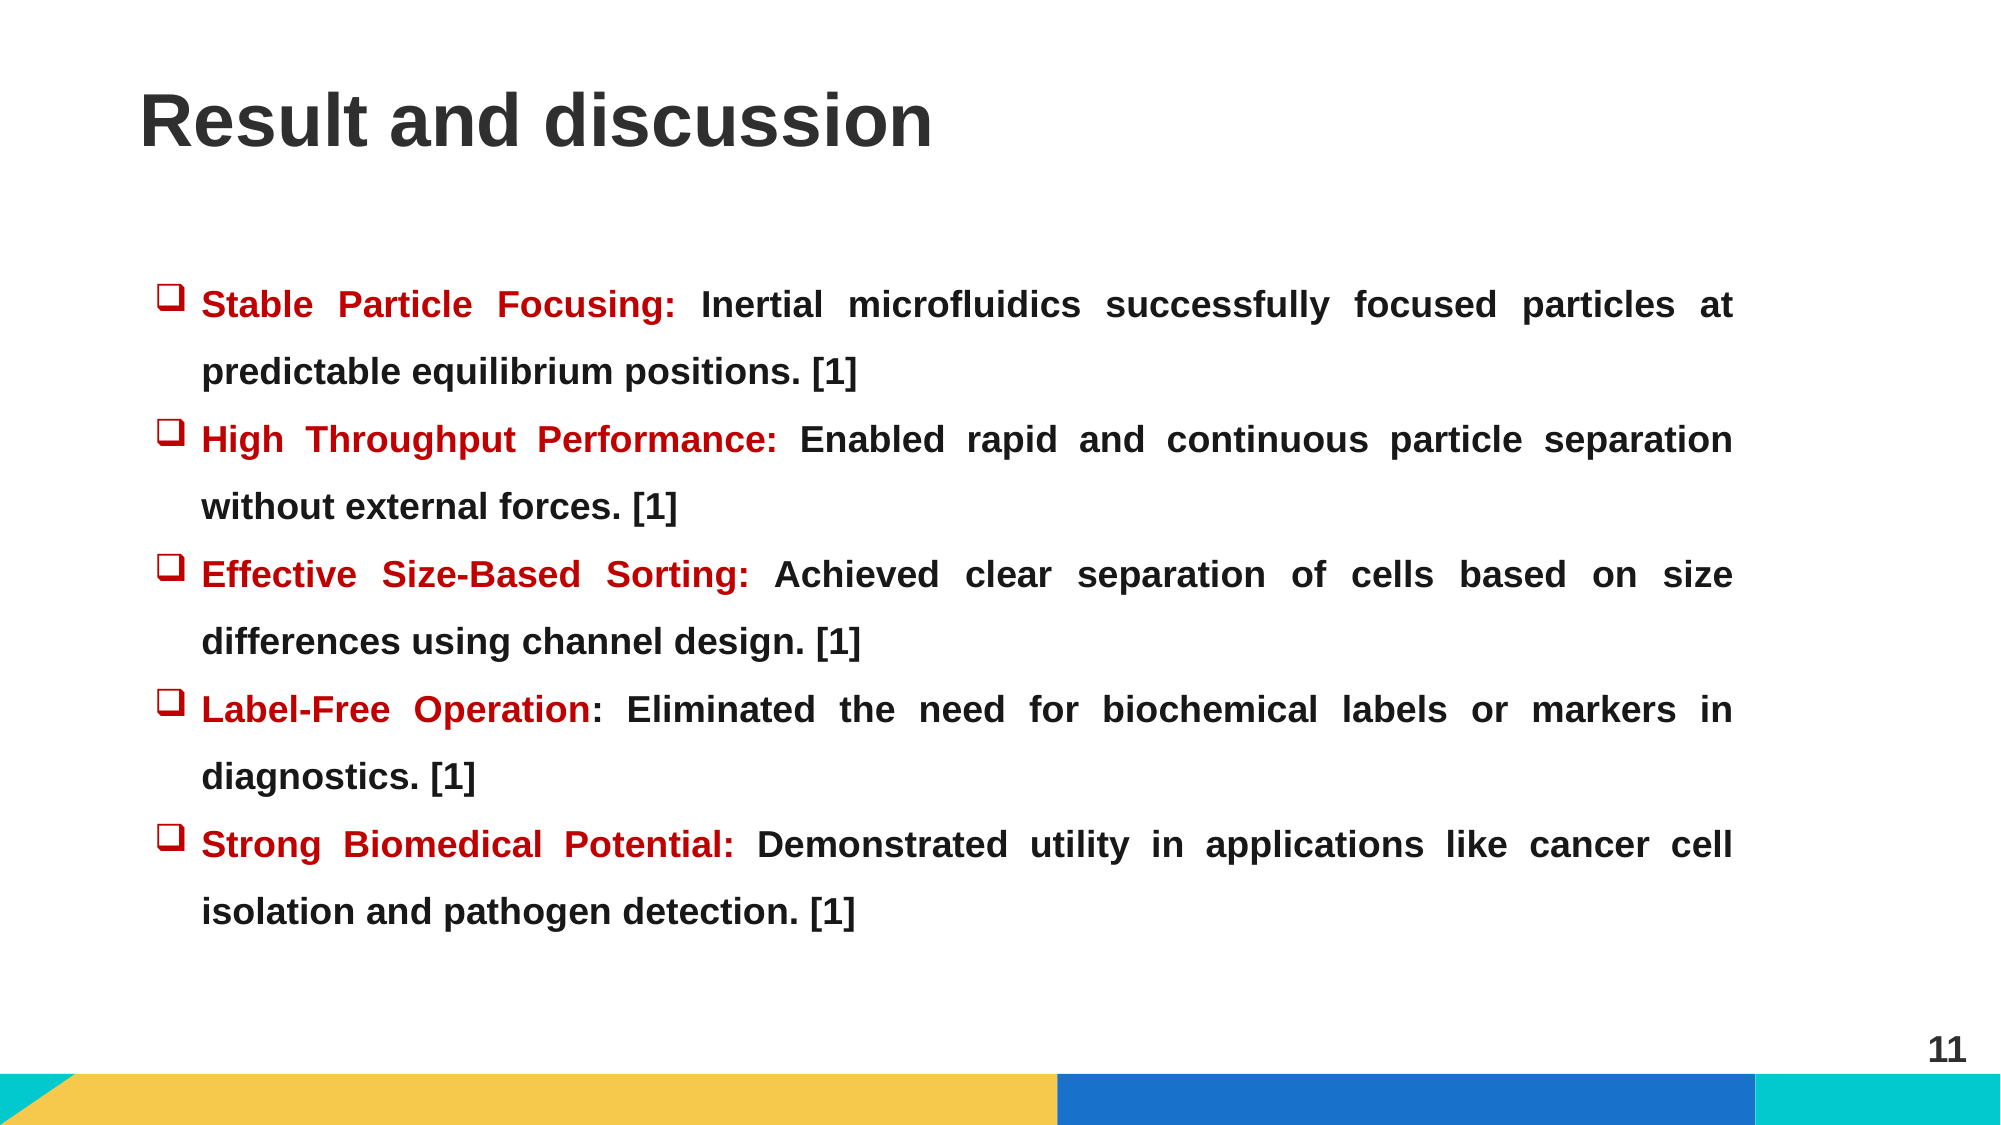

# Result and discussion

Stable Particle Focusing: Inertial microfluidics successfully focused particles at predictable equilibrium positions. [1]
High Throughput Performance: Enabled rapid and continuous particle separation without external forces. [1]
Effective Size-Based Sorting: Achieved clear separation of cells based on size differences using channel design. [1]
Label-Free Operation: Eliminated the need for biochemical labels or markers in diagnostics. [1]
Strong Biomedical Potential: Demonstrated utility in applications like cancer cell isolation and pathogen detection. [1]

11